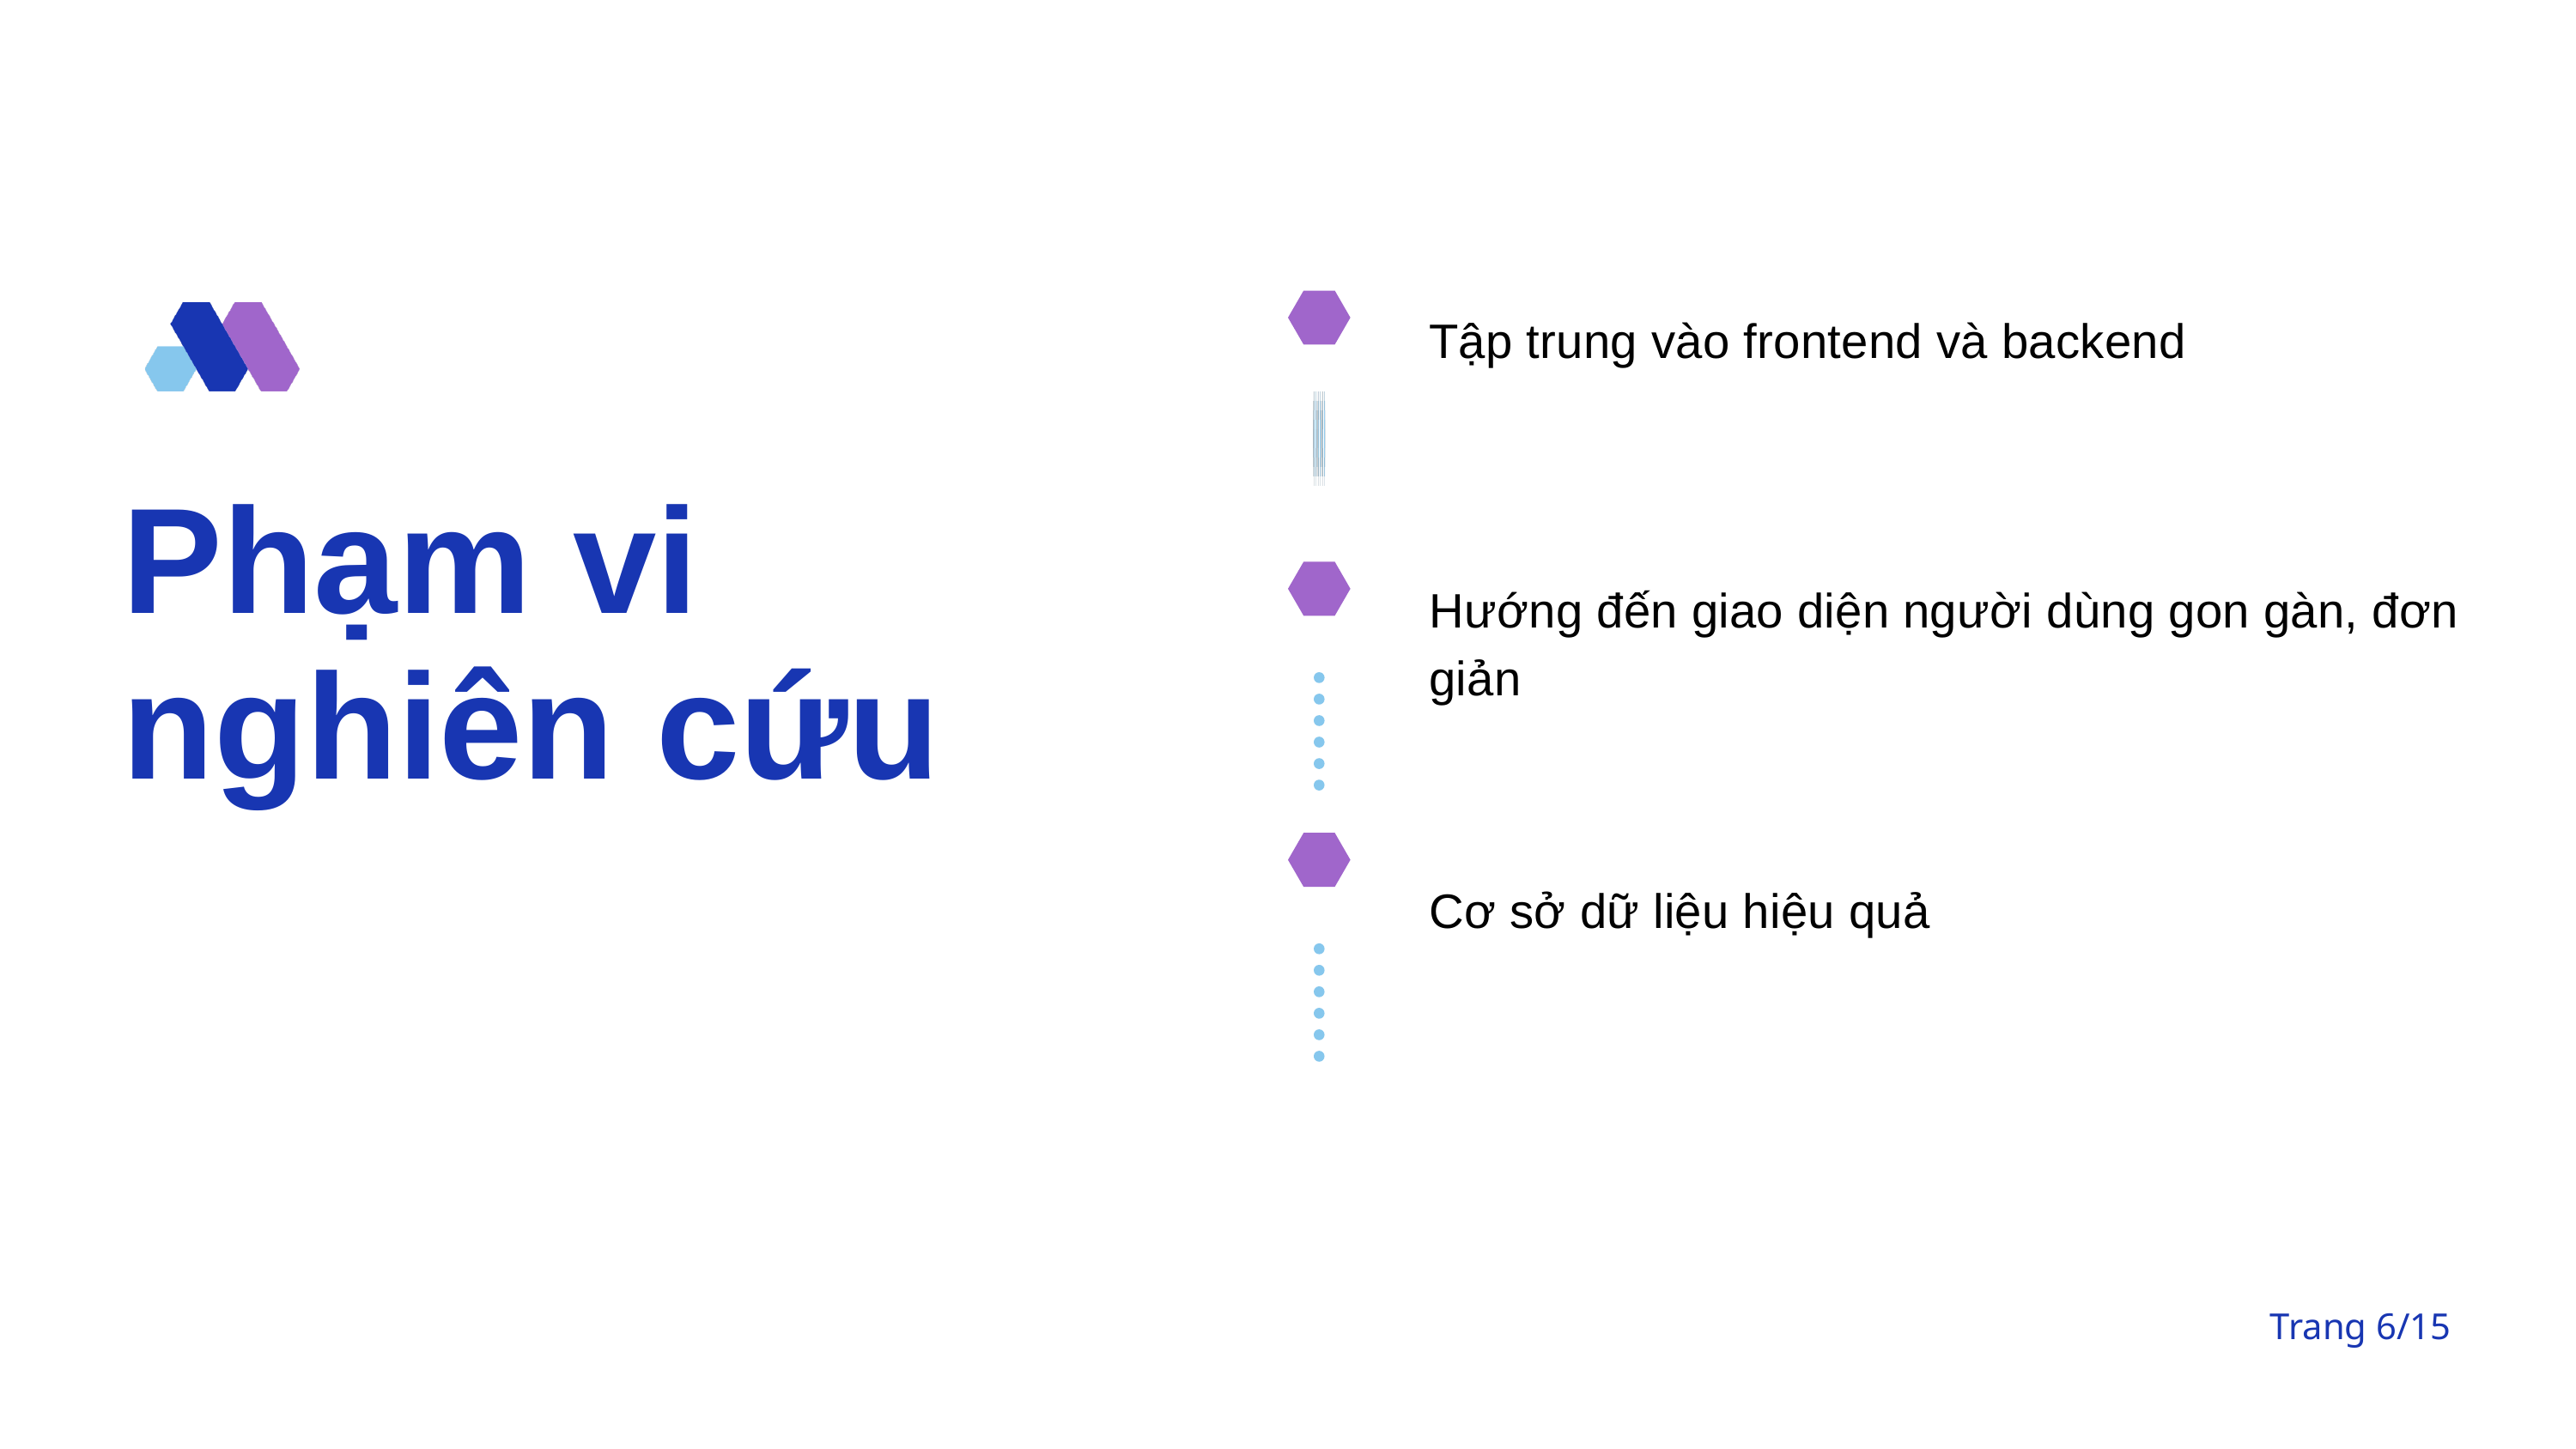

Tập trung vào frontend và backend

Phạm vi nghiên cứu

Hướng đến giao diện người dùng gon gàn, đơn giản

Cơ sở dữ liệu hiệu quả

Trang 6/15